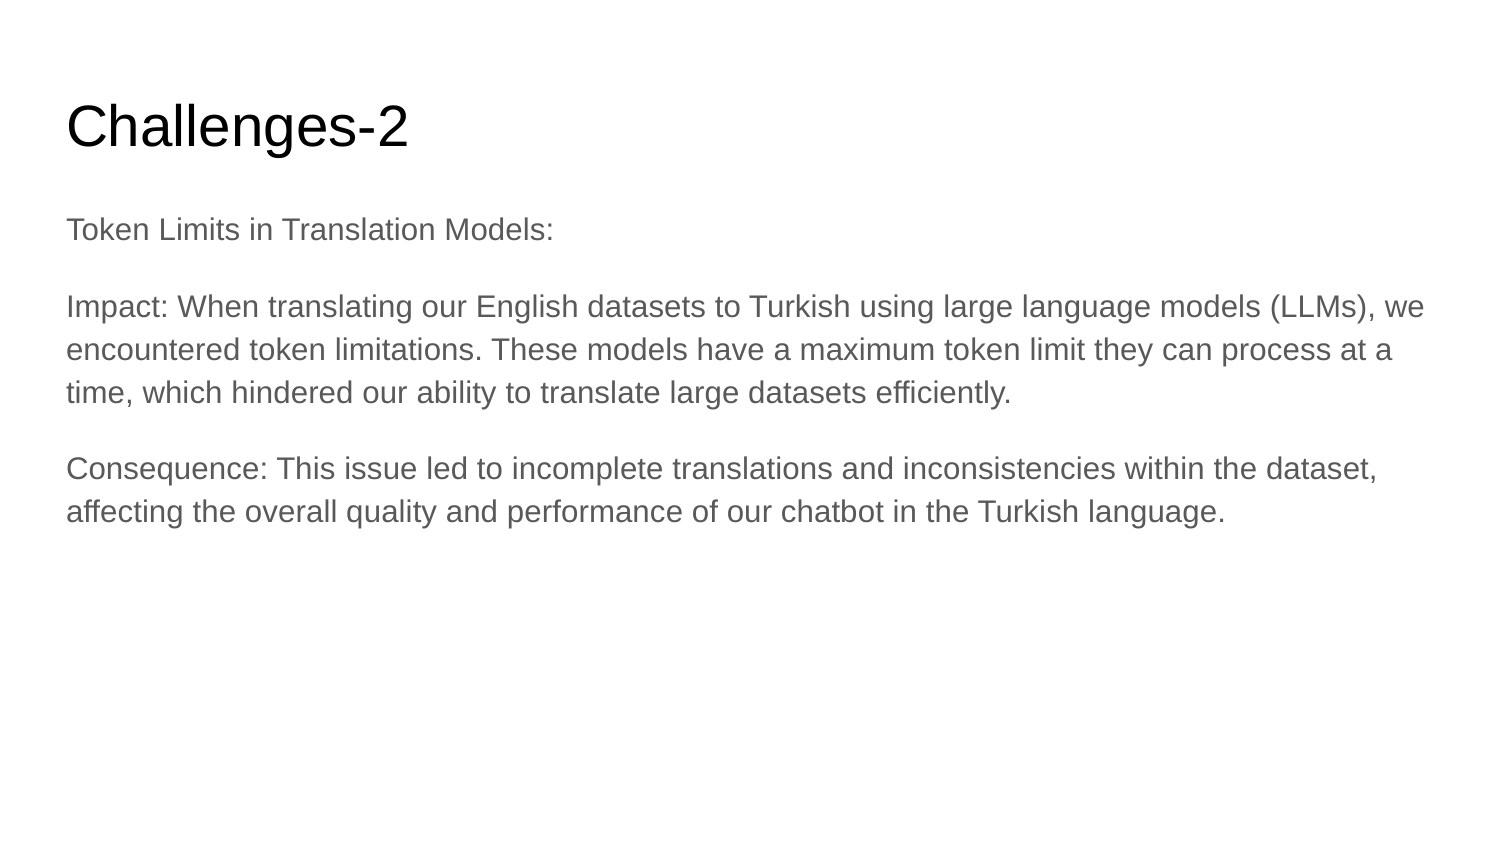

# Challenges-2
Token Limits in Translation Models:
Impact: When translating our English datasets to Turkish using large language models (LLMs), we encountered token limitations. These models have a maximum token limit they can process at a time, which hindered our ability to translate large datasets efficiently.
Consequence: This issue led to incomplete translations and inconsistencies within the dataset, affecting the overall quality and performance of our chatbot in the Turkish language.